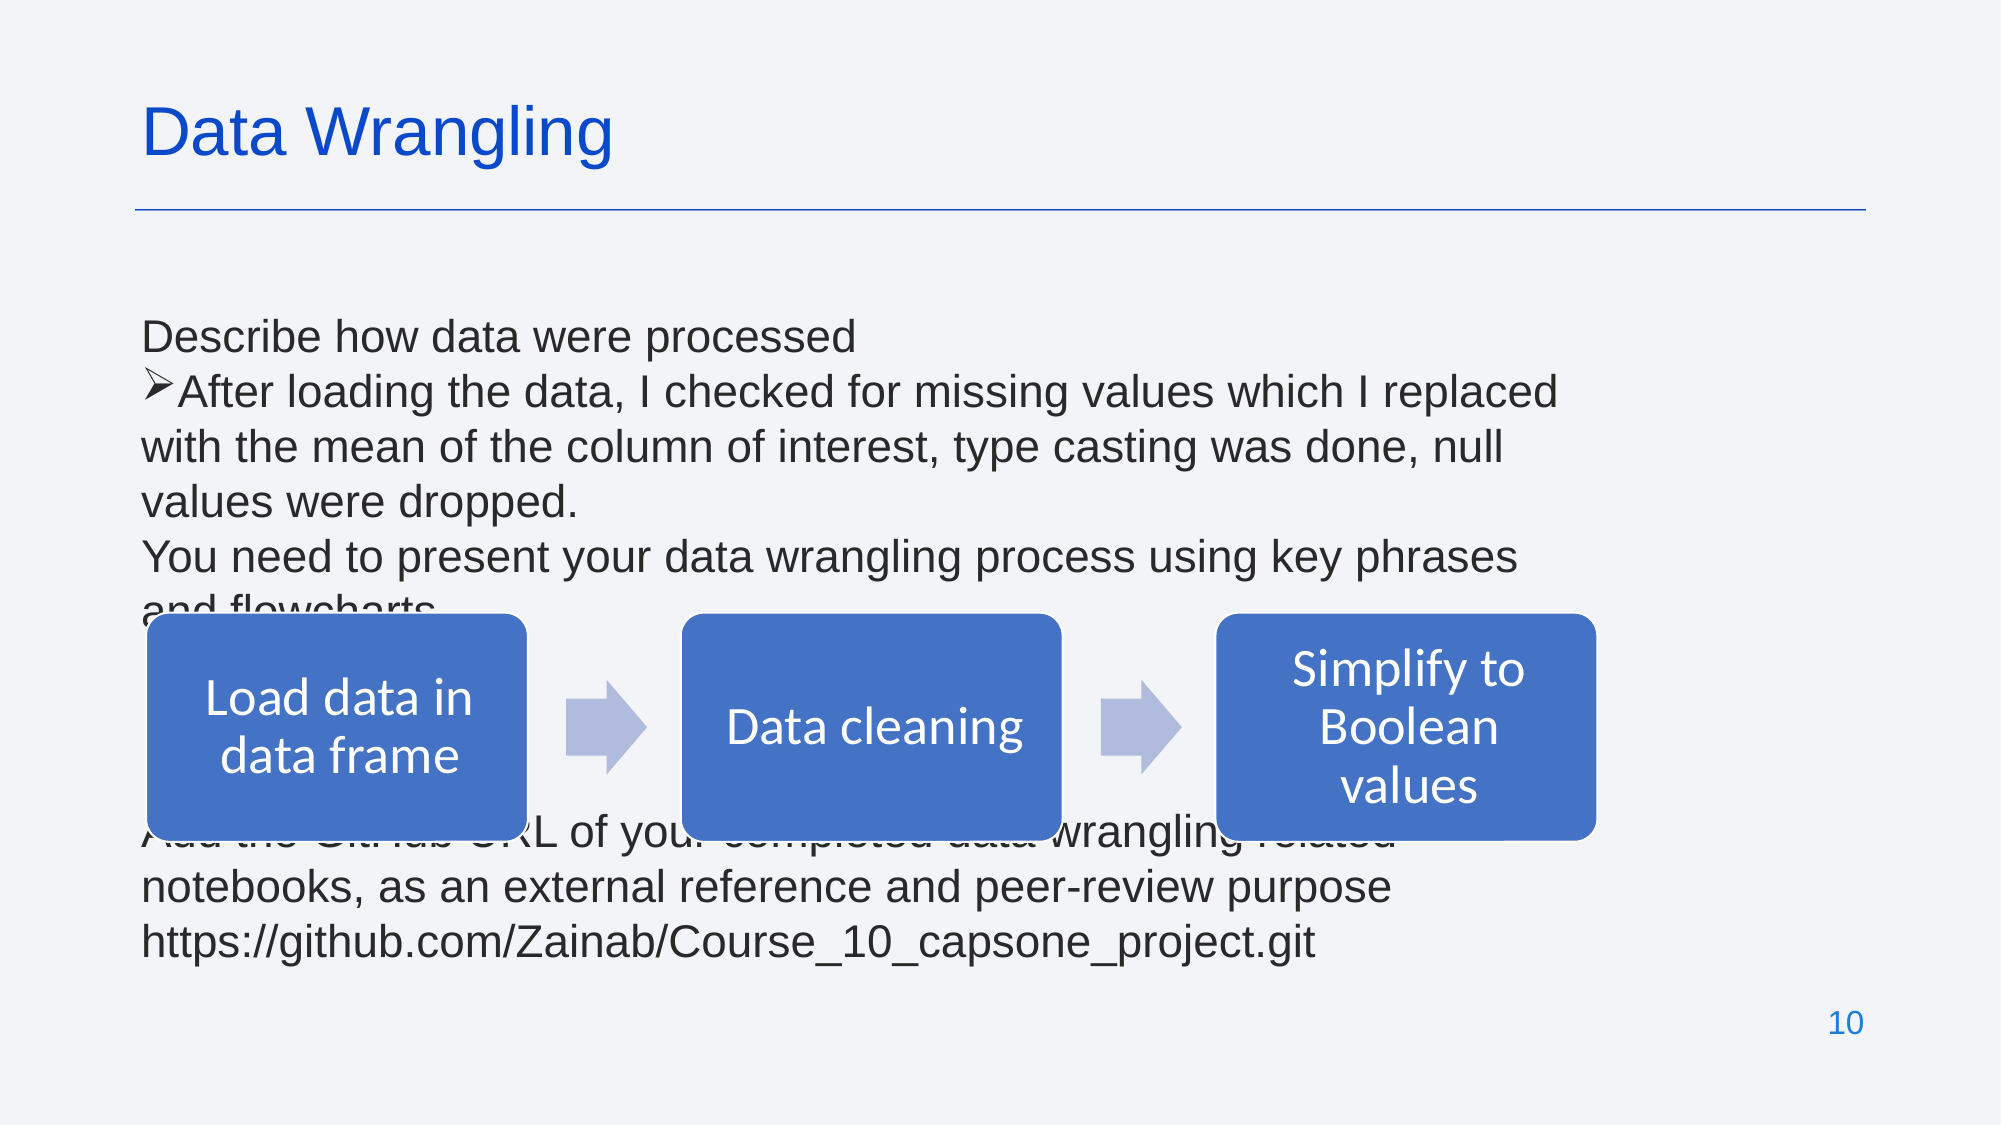

Data Wrangling
Load data in data frame

Data cleaning

Simplify to Boolean values
Describe how data were processed
After loading the data, I checked for missing values which I replaced with the mean of the column of interest, type casting was done, null values were dropped.
You need to present your data wrangling process using key phrases and flowcharts

Add the GitHub URL of your completed data wrangling related notebooks, as an external reference and peer-review purpose
https://github.com/Zainab/Course_10_capsone_project.git

10